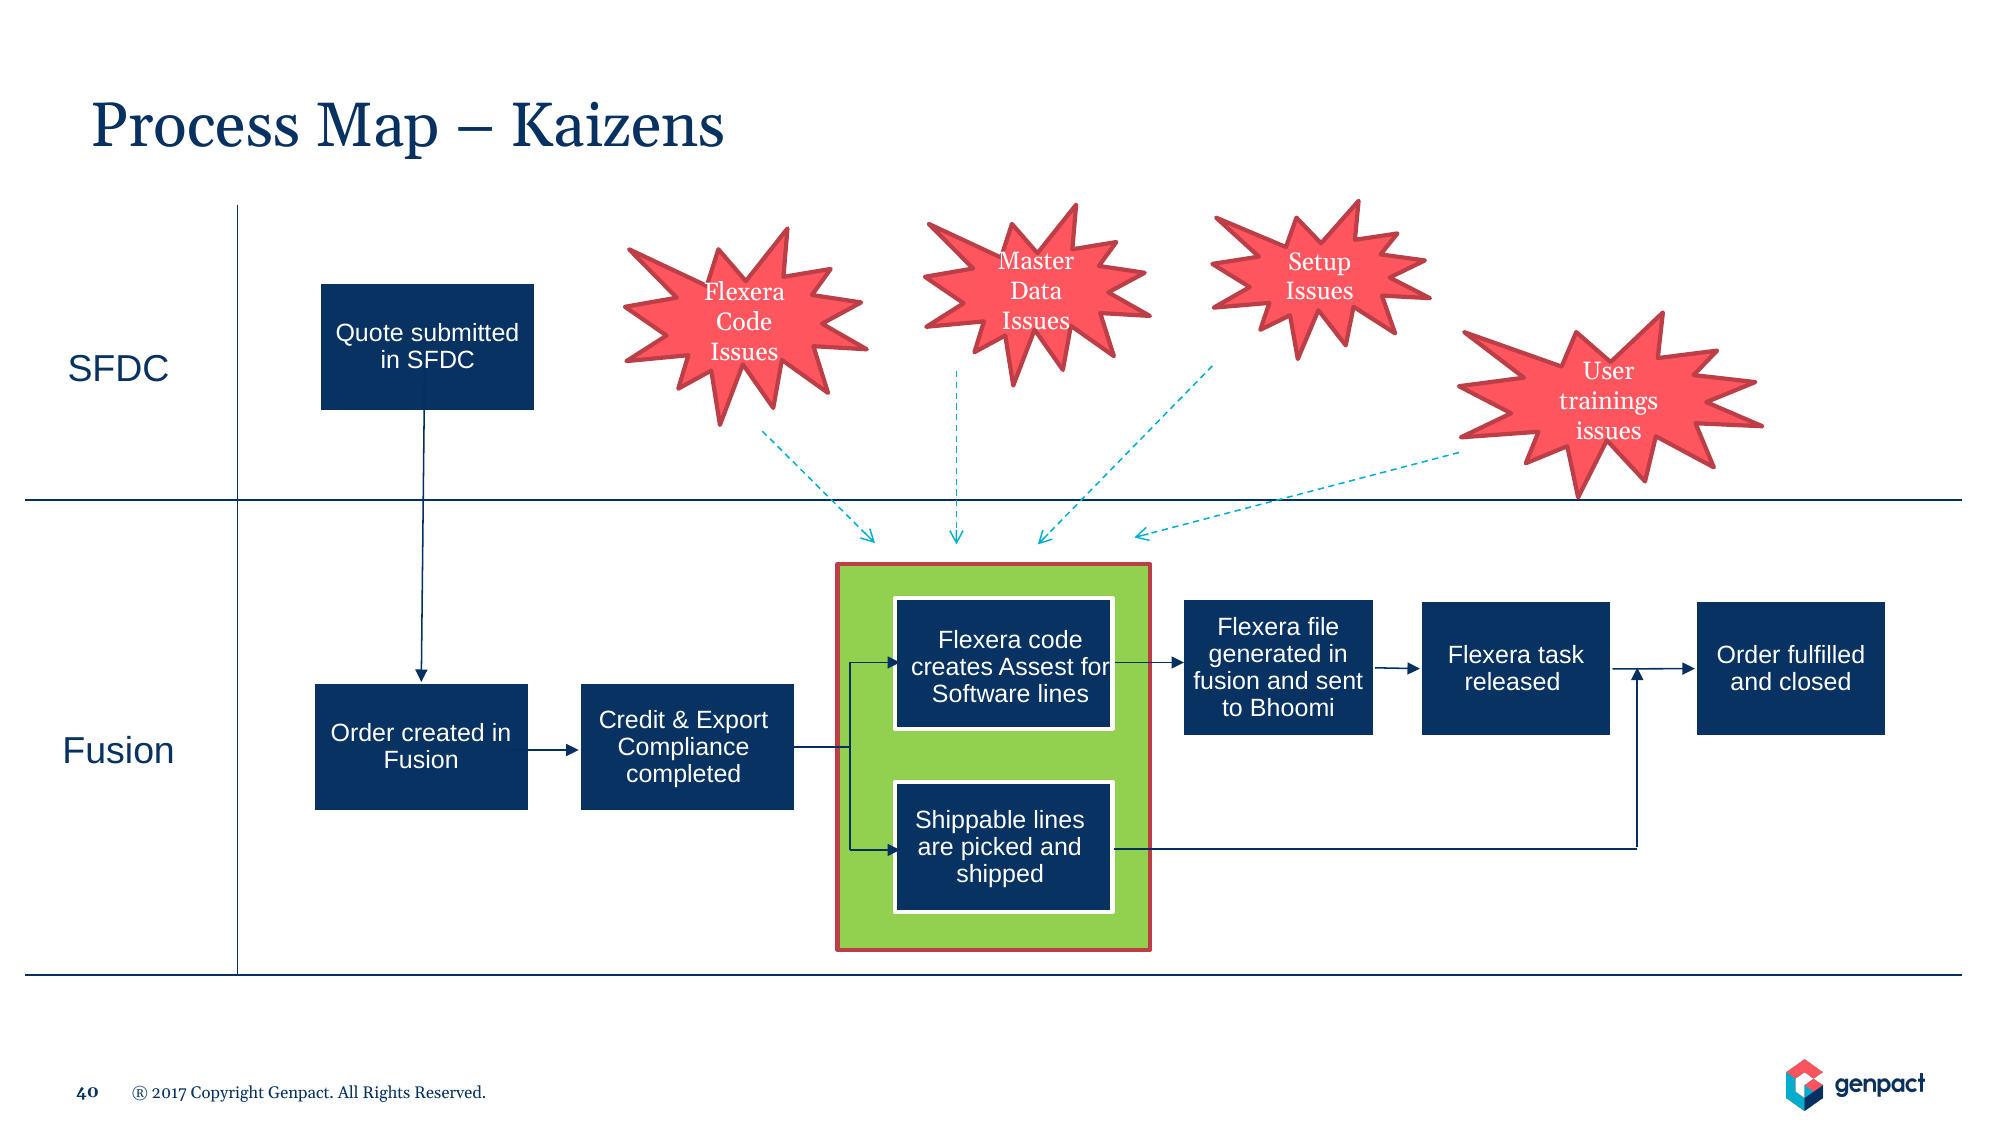

Process Map – Kaizens
Setup Issues
Master Data Issues
Flexera Code Issues

Quote submitted in SFDC
User trainings issues
SFDC

Flexera file generated in fusion and sent to Bhoomi

Flexera code creates Assest for Software lines

Flexera task released

Order fulfilled and closed

Order created in Fusion
Credit & Export Compliance completed

Fusion
Shippable lines are picked and shipped